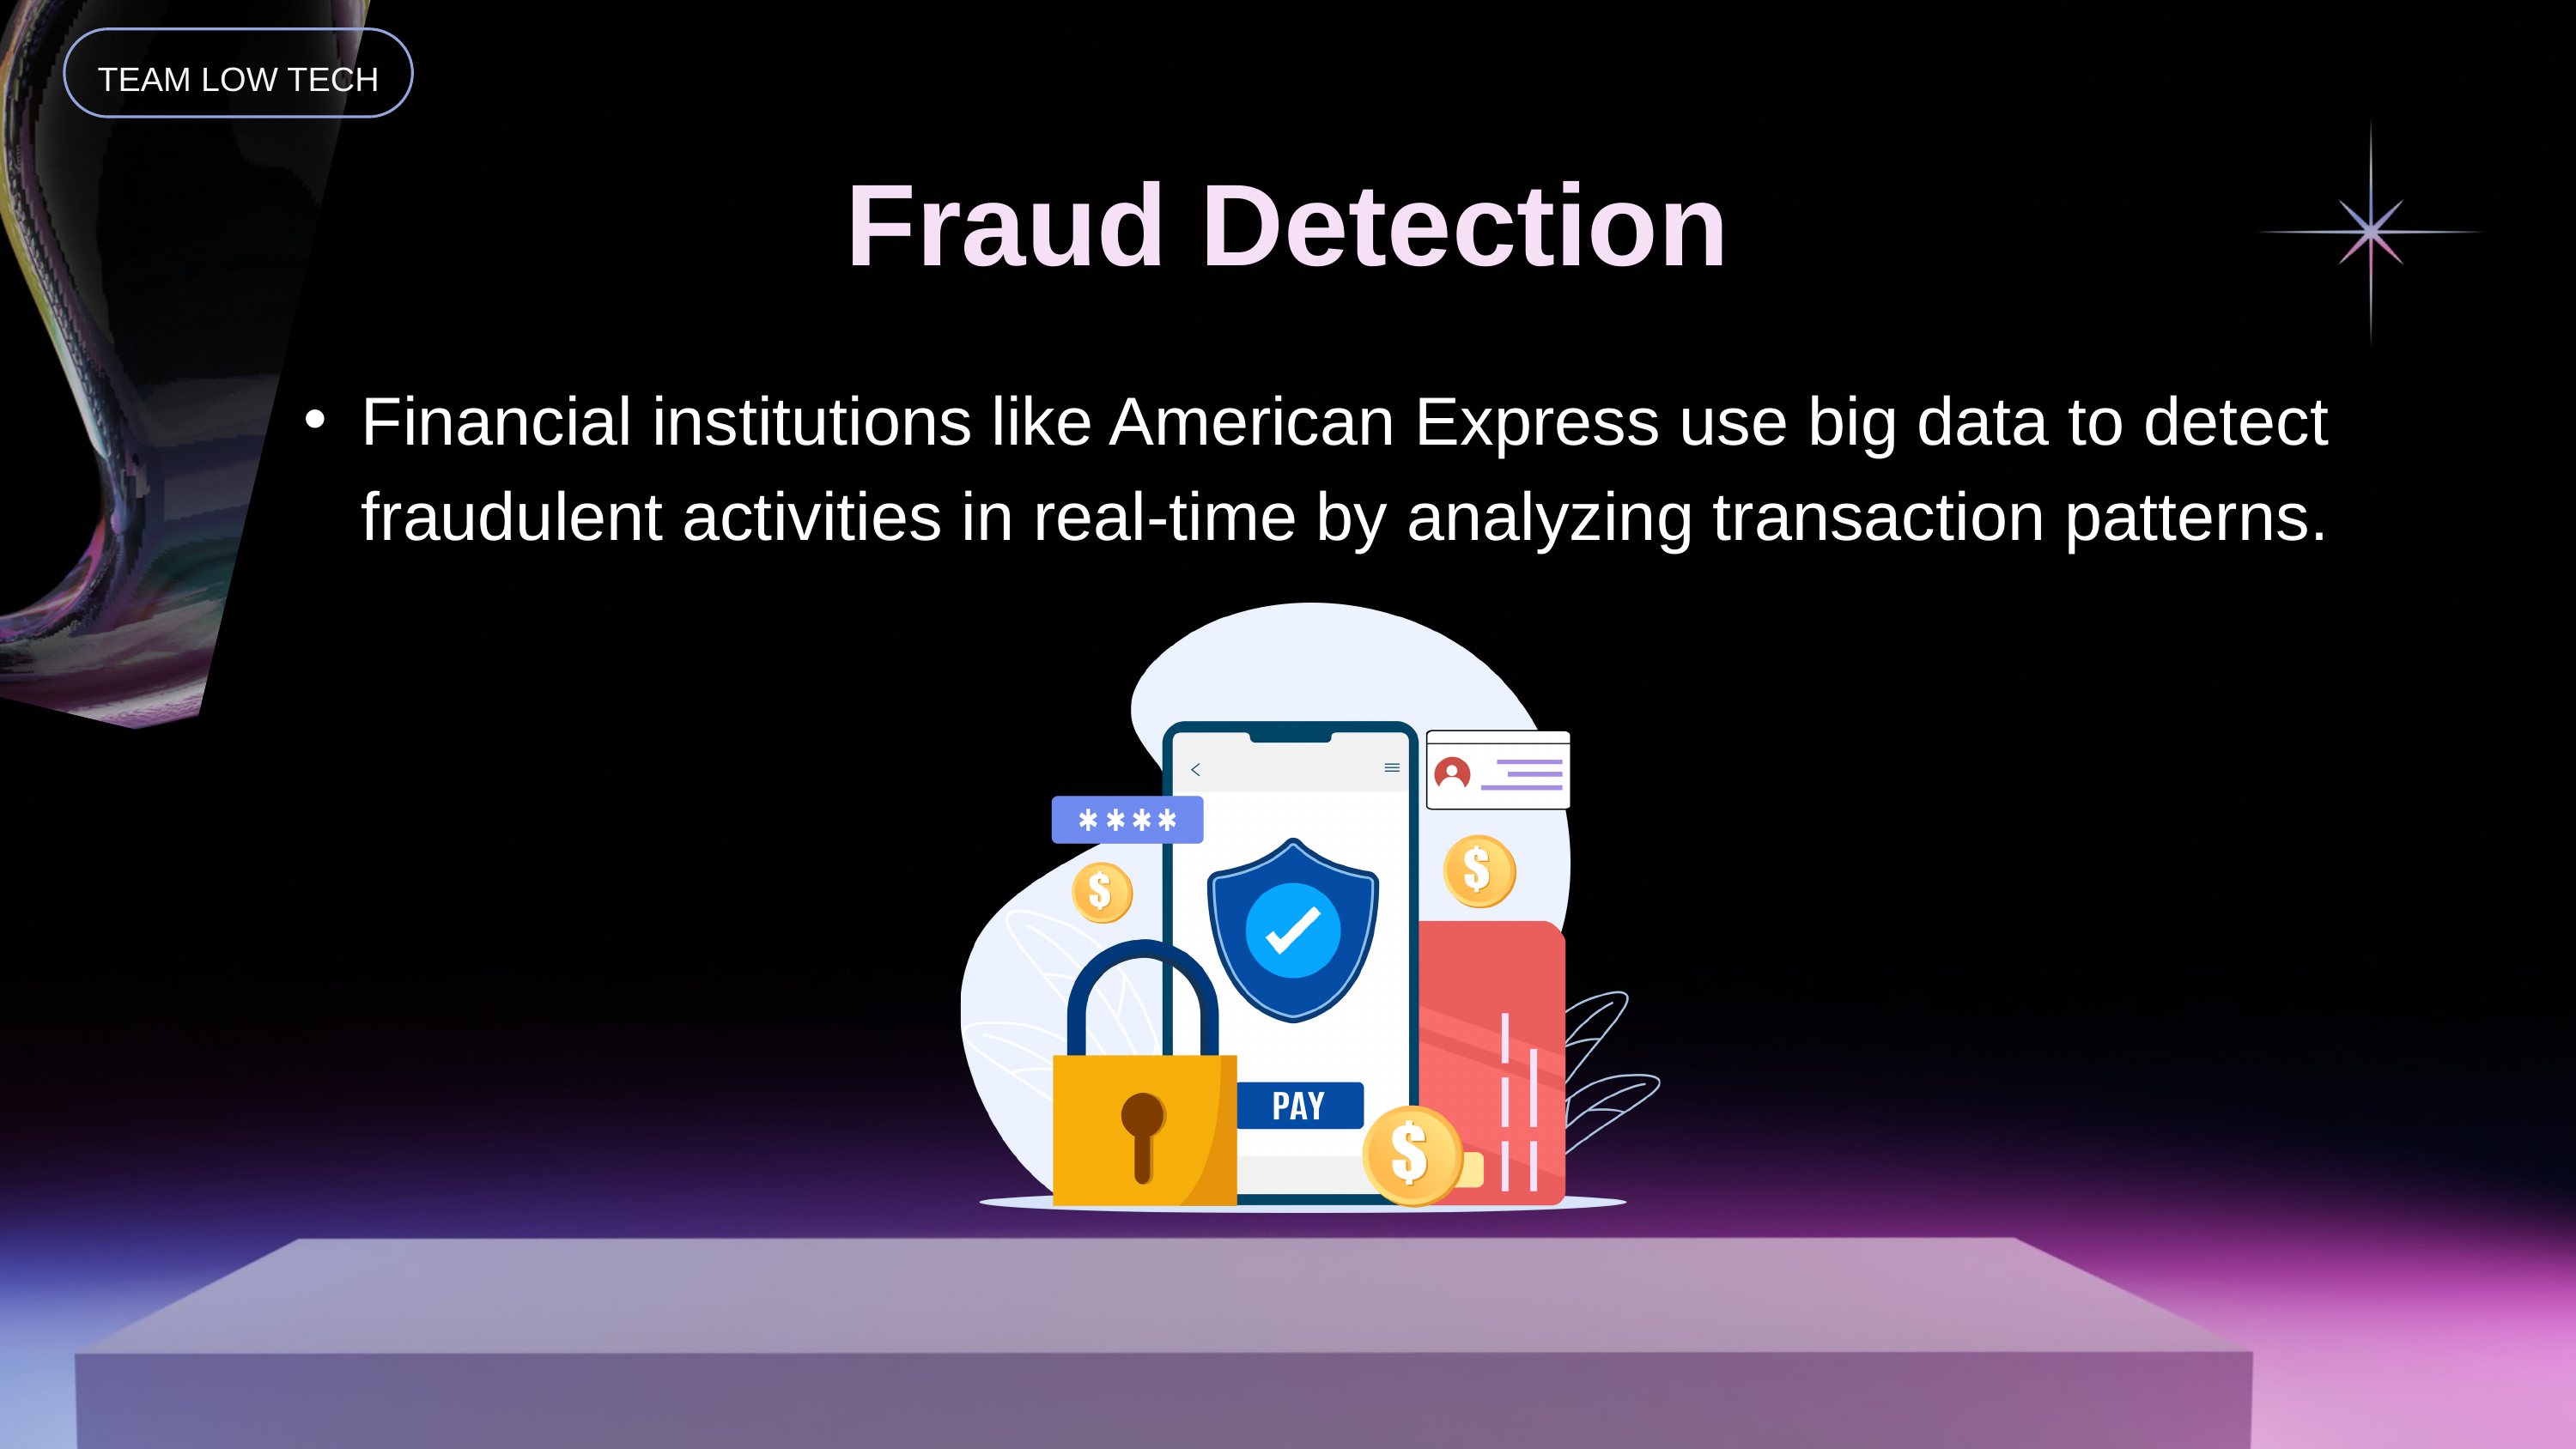

TEAM LOW TECH

Fraud Detection
Financial institutions like American Express use big data to detect fraudulent activities in real-time by analyzing transaction patterns.